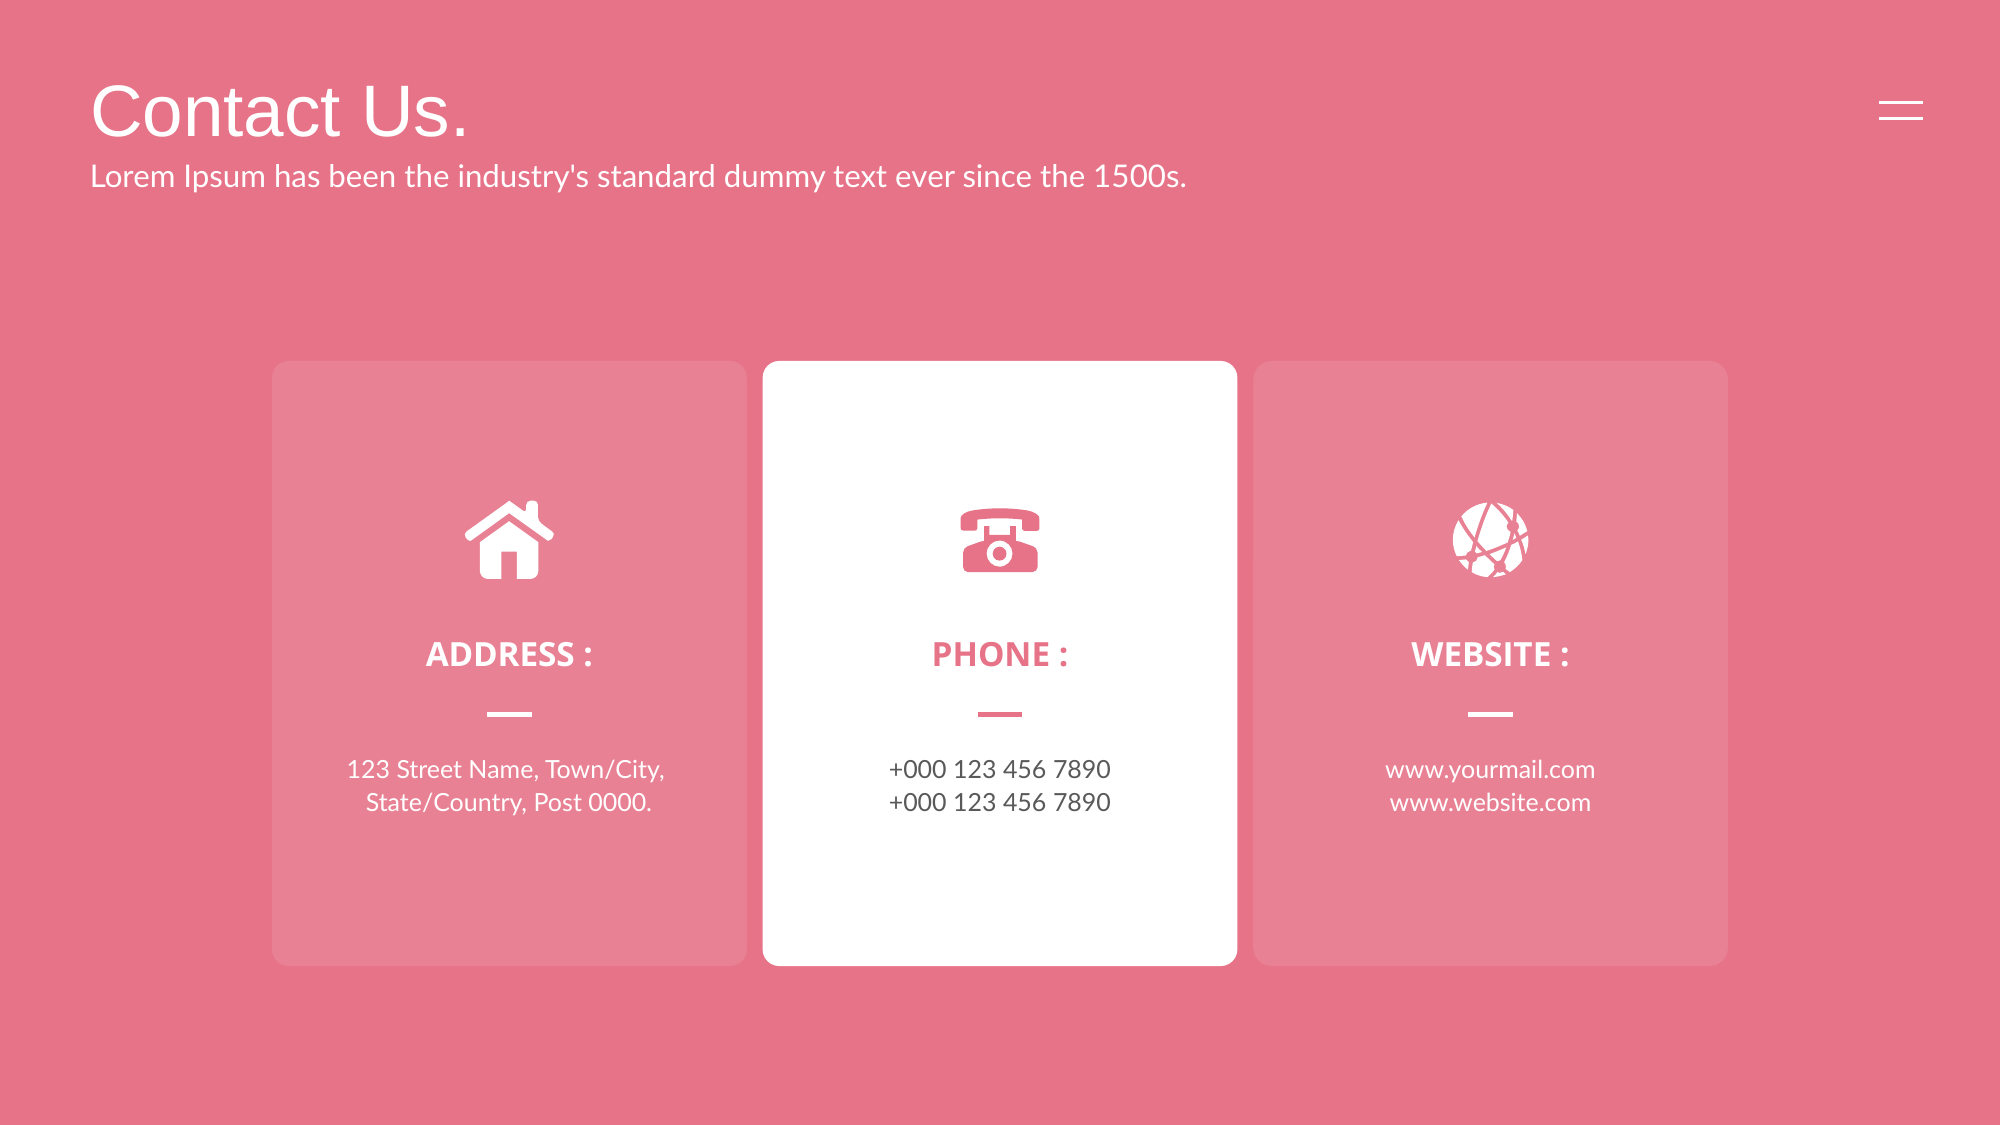

# Contact Us.
Lorem Ipsum has been the industry's standard dummy text ever since the 1500s.

ADDRESS :
PHONE :
WEBSITE :
123 Street Name, Town/City,
State/Country, Post 0000.
+000 123 456 7890
+000 123 456 7890
www.yourmail.com
www.website.com